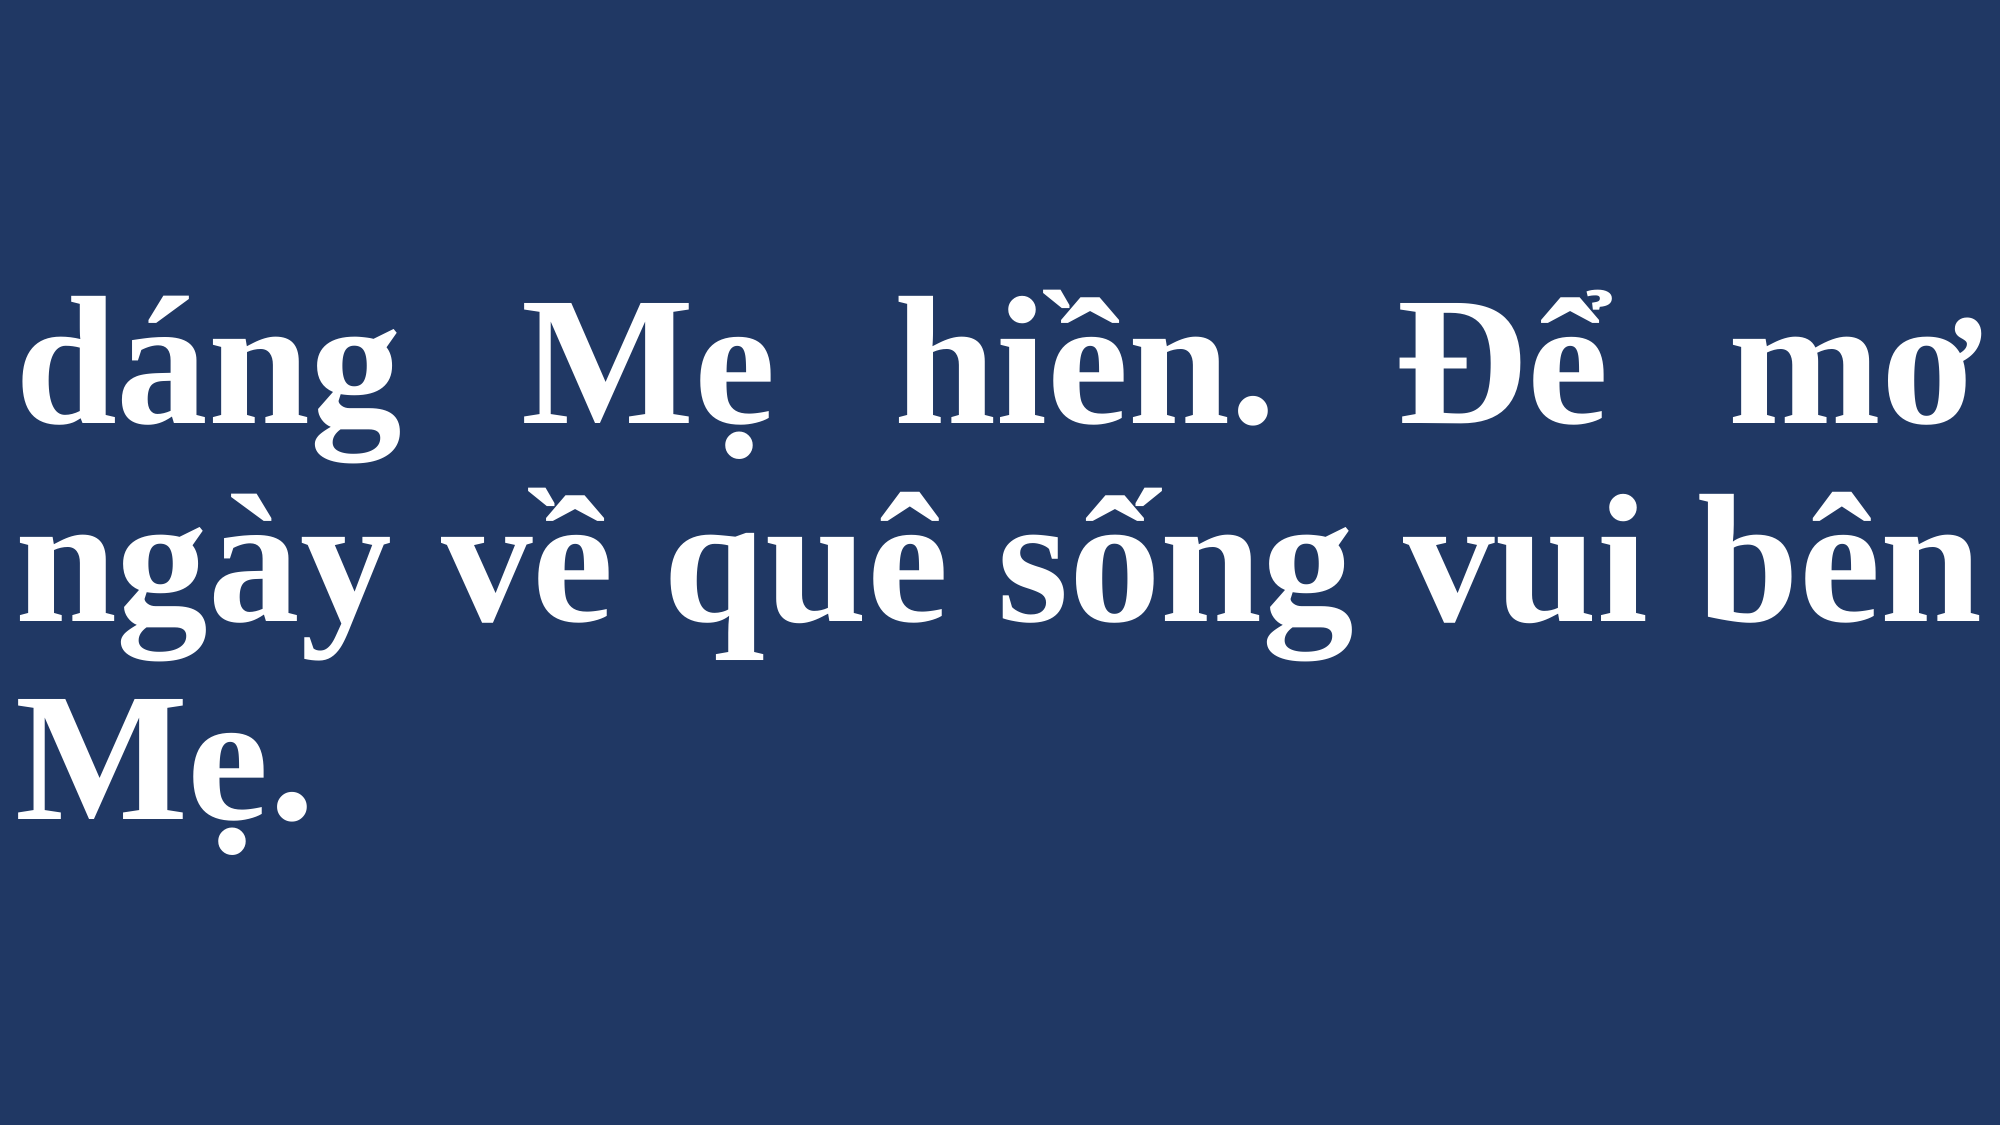

# dáng Mẹ hiền. Để mơ ngày về quê sống vui bên Mẹ.